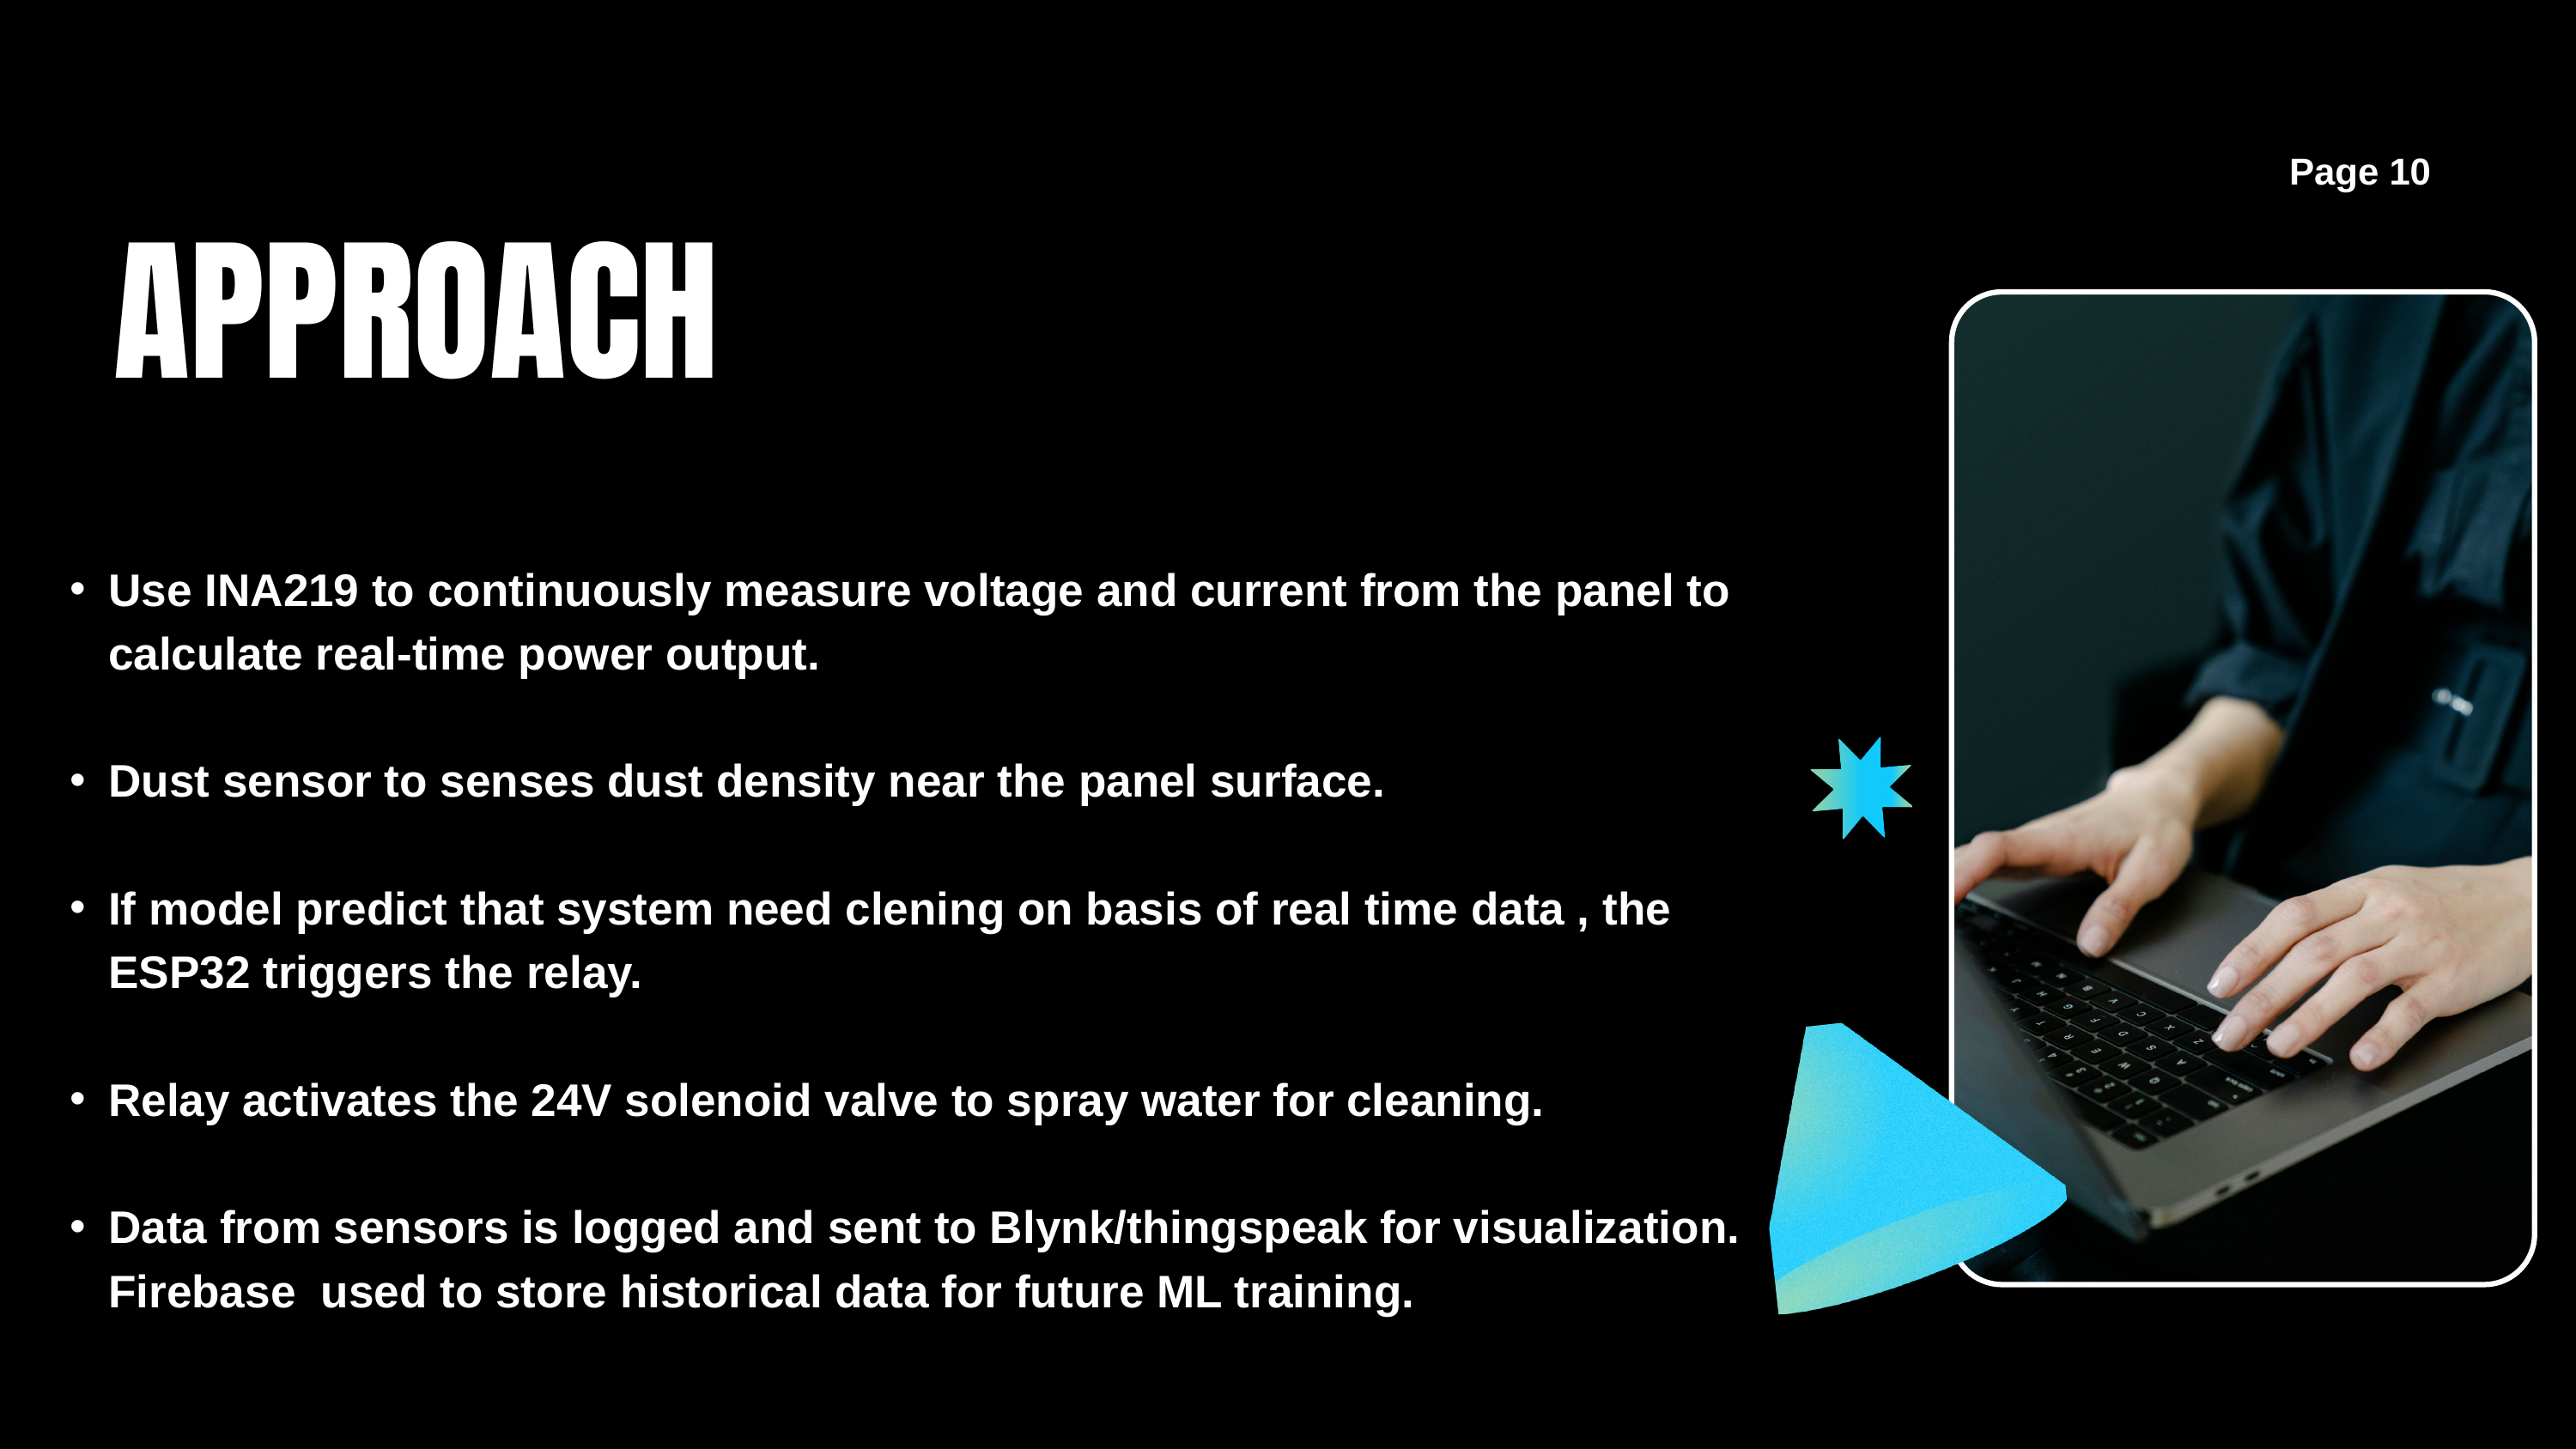

Page 10
APPROACH

Use INA219 to continuously measure voltage and current from the panel to calculate real-time power output.

Dust sensor to senses dust density near the panel surface.

If model predict that system need clening on basis of real time data , the ESP32 triggers the relay.

Relay activates the 24V solenoid valve to spray water for cleaning.

Data from sensors is logged and sent to Blynk/thingspeak for visualization. Firebase  used to store historical data for future ML training.